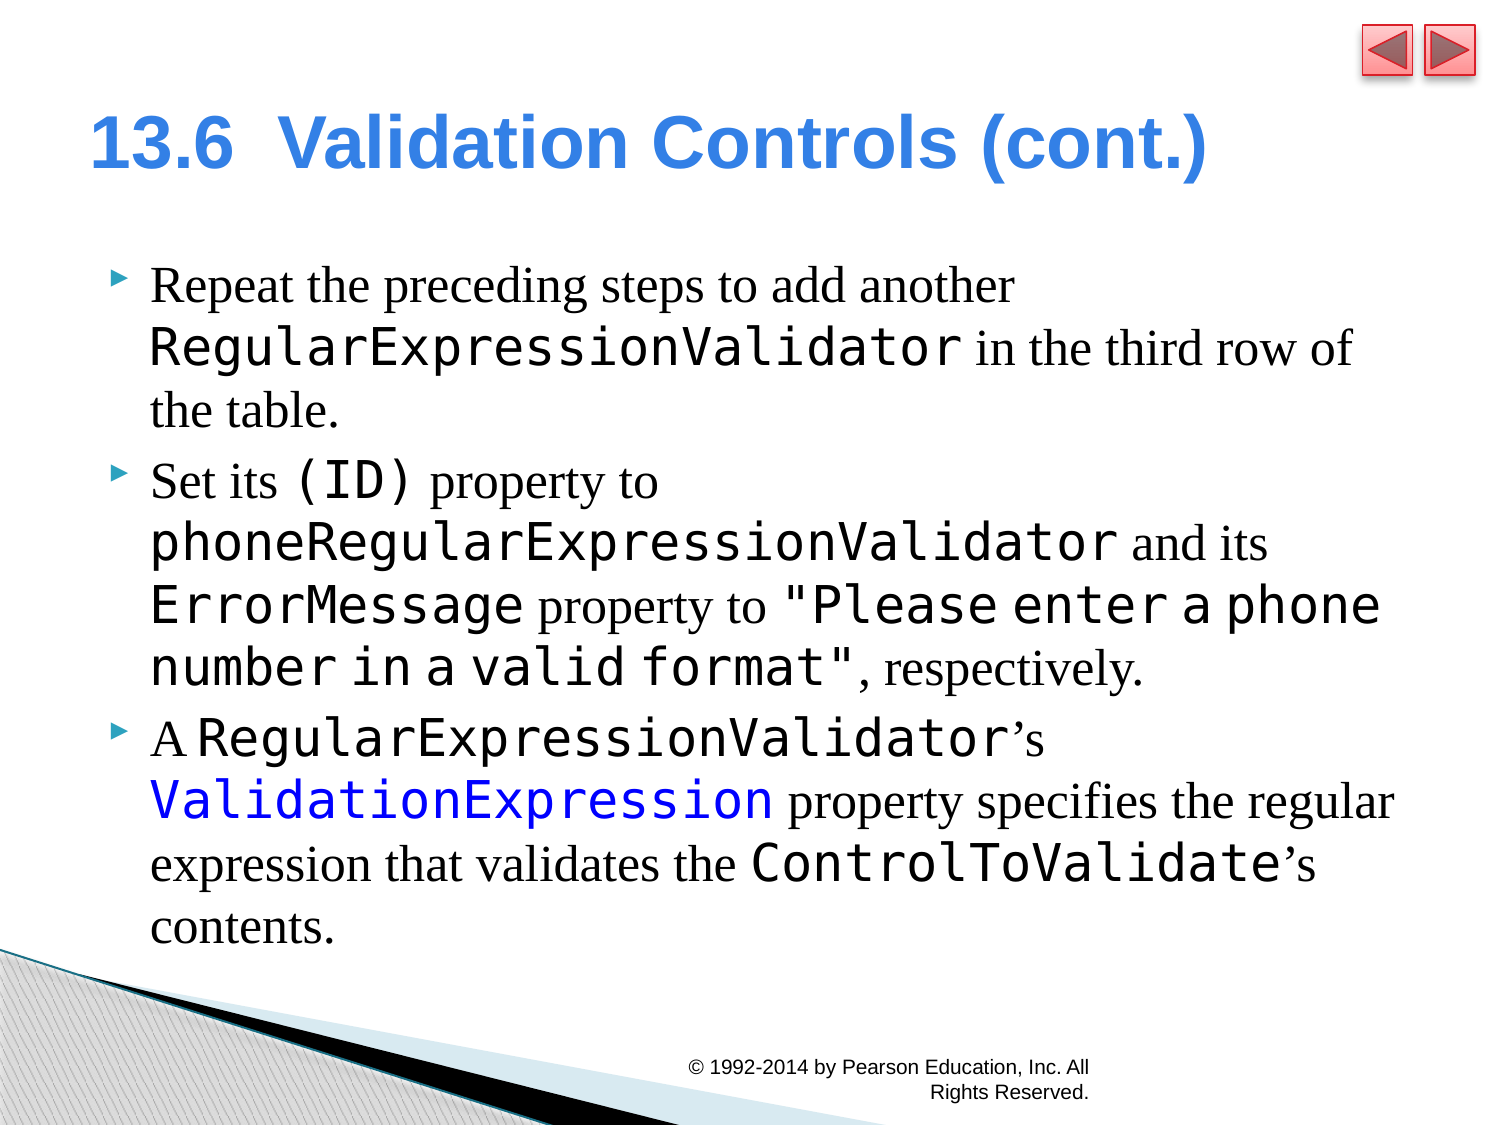

# 13.6  Validation Controls (cont.)
Repeat the preceding steps to add another RegularExpressionValidator in the third row of the table.
Set its (ID) property to phoneRegularExpressionValidator and its ErrorMessage property to "Please enter a phone number in a valid format", respectively.
A RegularExpressionValidator’s ValidationExpression property specifies the regular expression that validates the ControlToValidate’s contents.
© 1992-2014 by Pearson Education, Inc. All Rights Reserved.